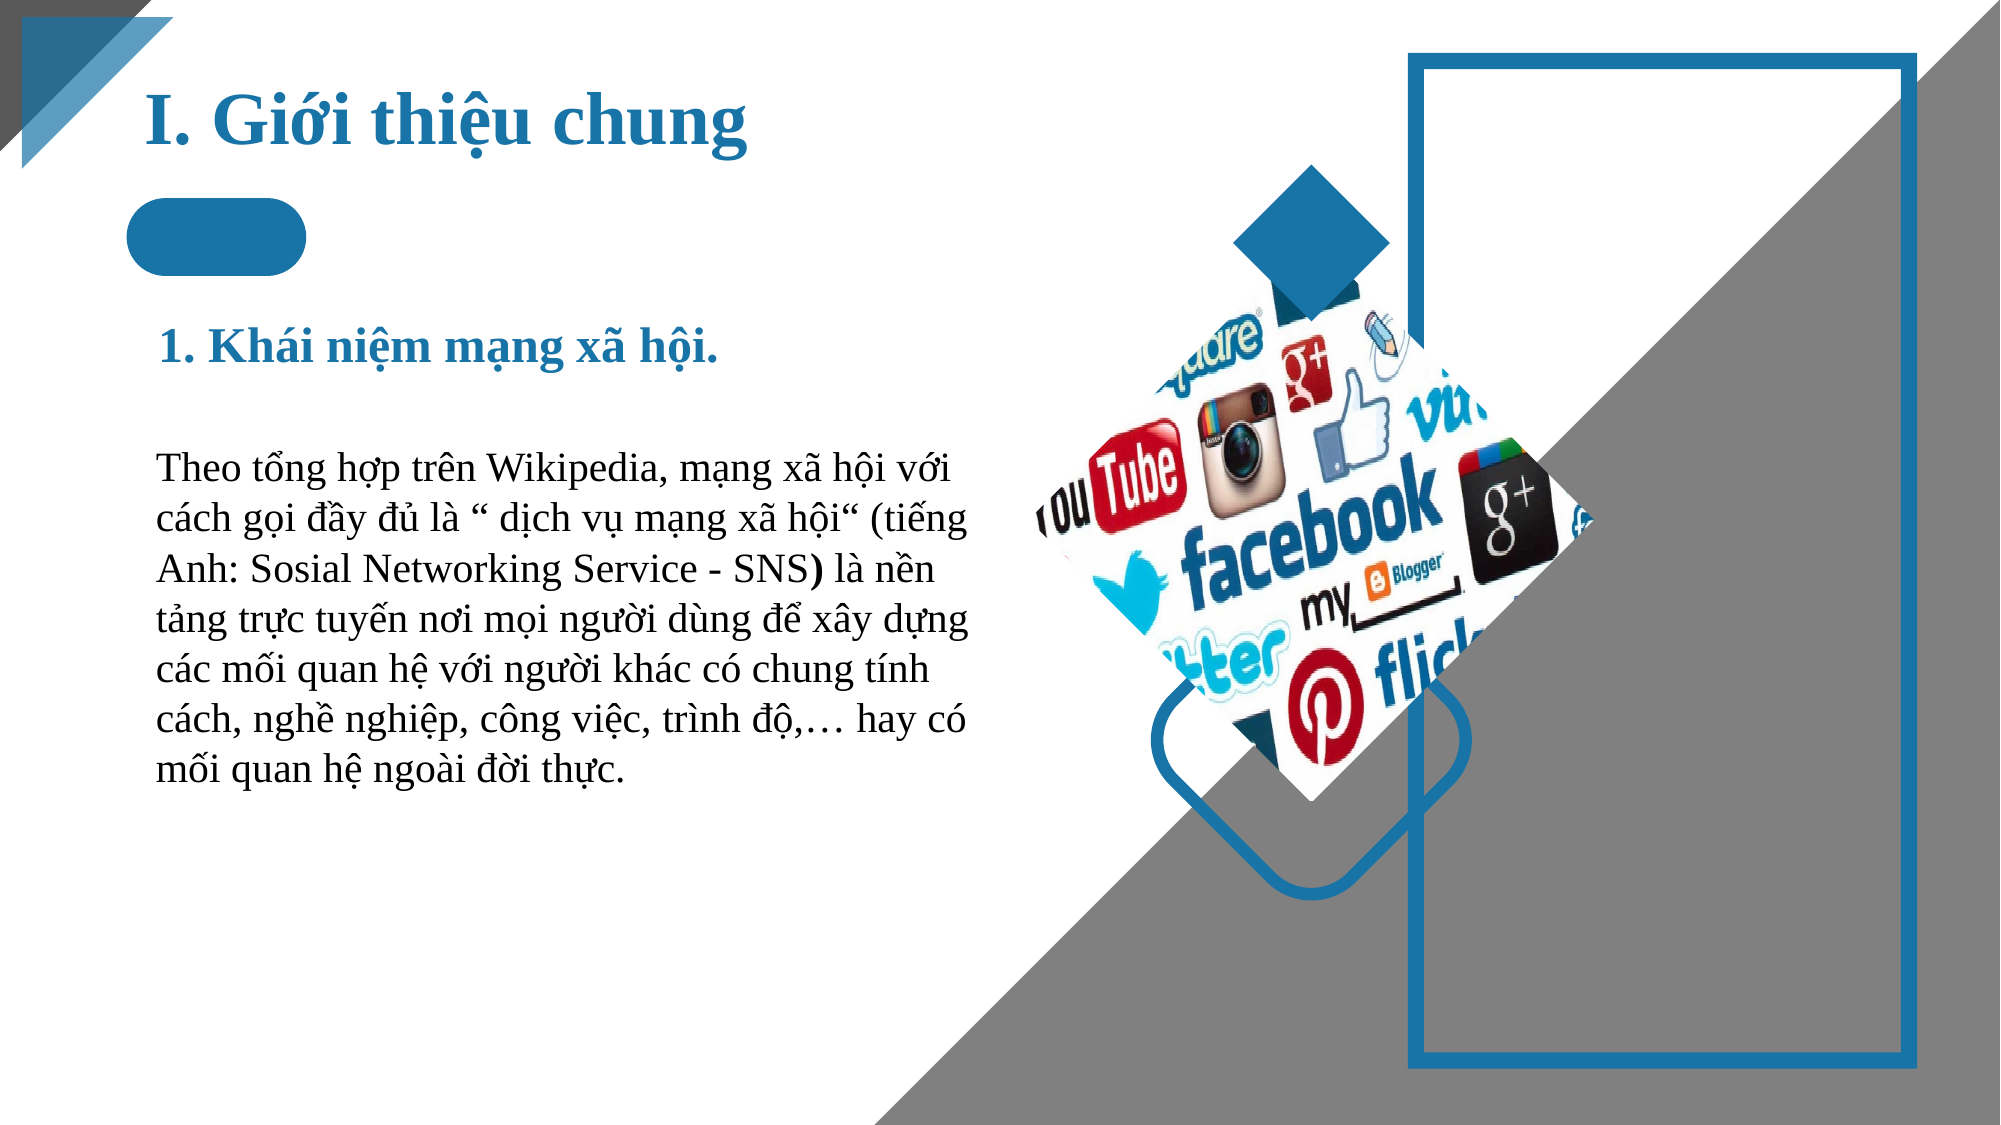

I. Giới thiệu chung

1. Khái niệm mạng xã hội.

Theo tổng hợp trên Wikipedia, mạng xã hội với cách gọi đầy đủ là “ dịch vụ mạng xã hội“ (tiếng Anh: Sosial Networking Service - SNS) là nền tảng trực tuyến nơi mọi người dùng để xây dựng các mối quan hệ với người khác có chung tính cách, nghề nghiệp, công việc, trình độ,… hay có mối quan hệ ngoài đời thực.